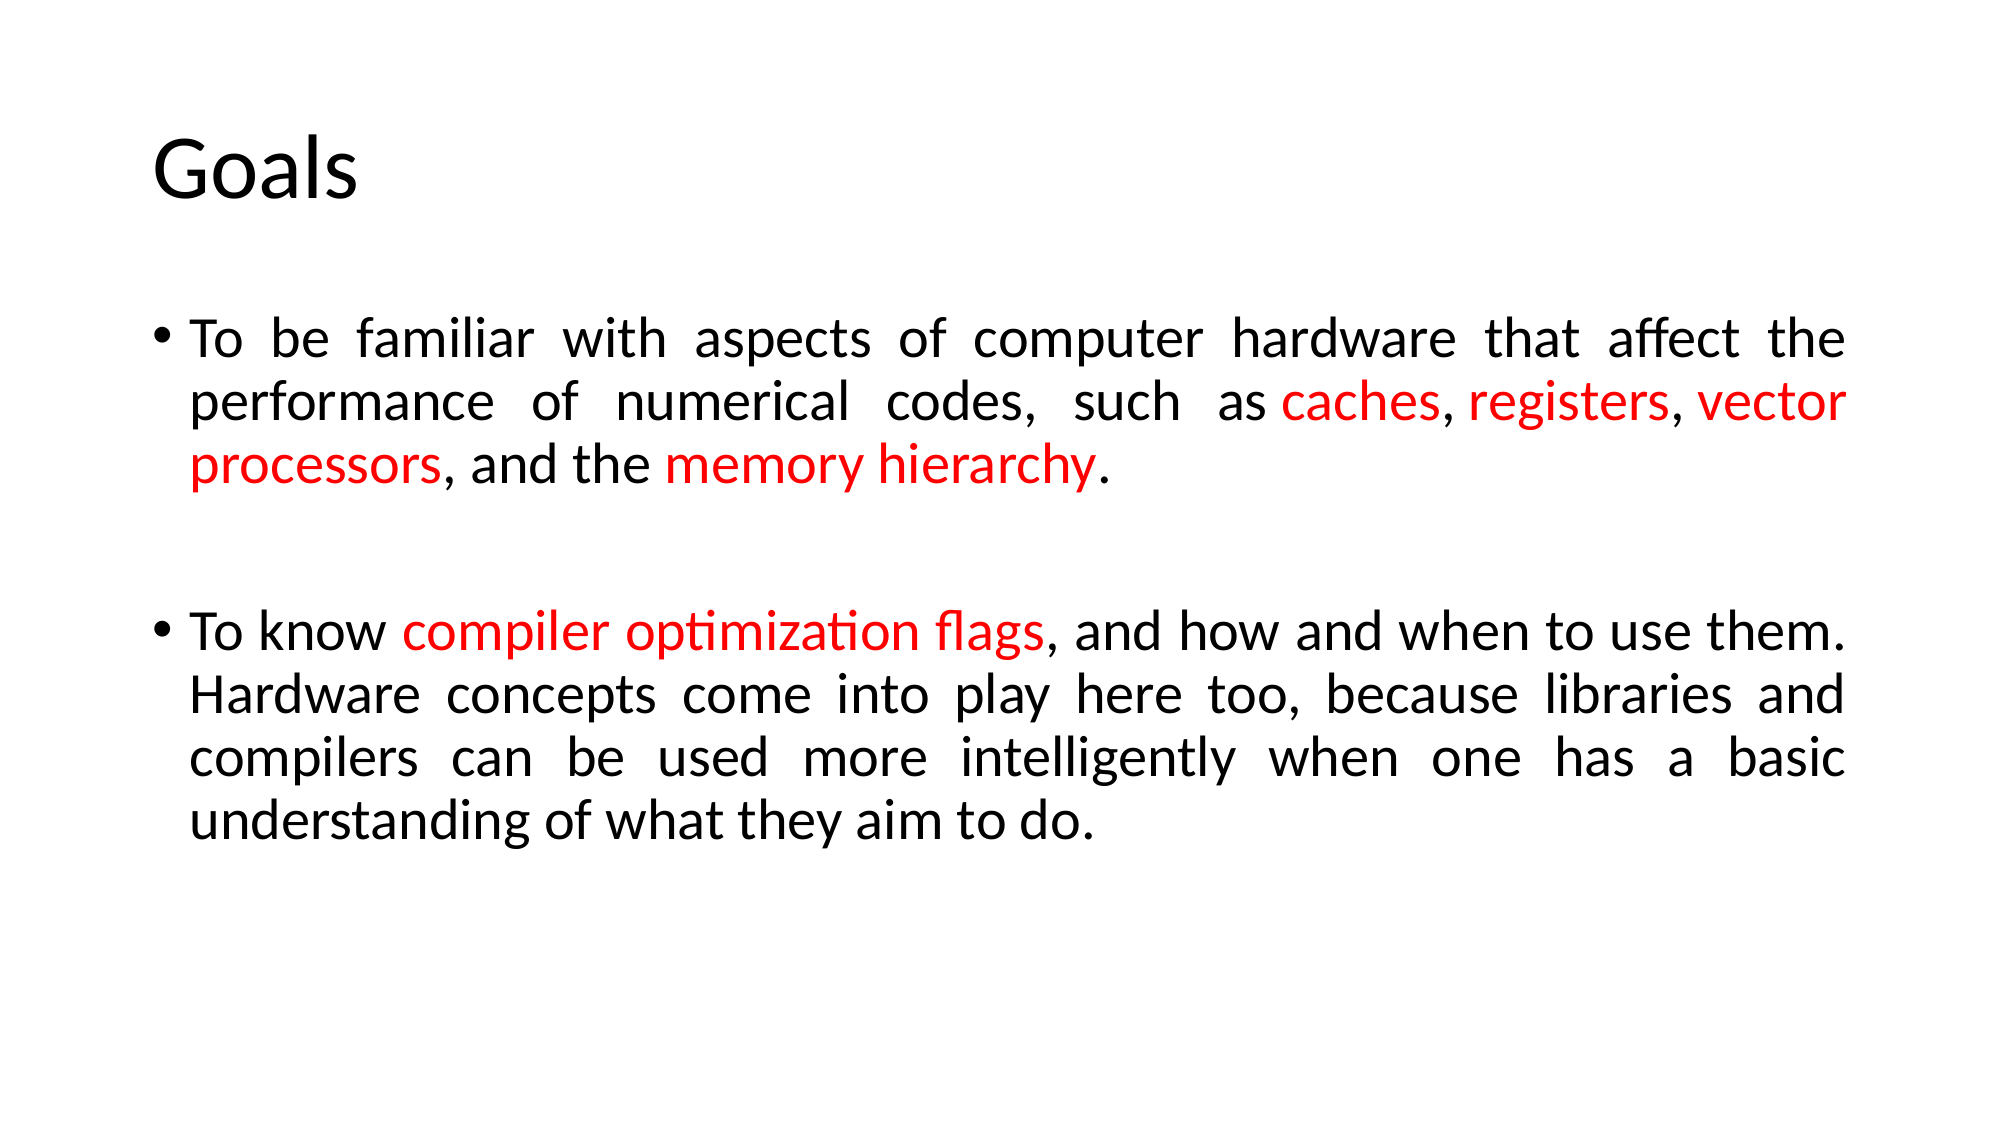

# Goals
To be familiar with aspects of computer hardware that affect the performance of numerical codes, such as caches, registers, vector processors, and the memory hierarchy.

To know compiler optimization flags, and how and when to use them. Hardware concepts come into play here too, because libraries and compilers can be used more intelligently when one has a basic understanding of what they aim to do.